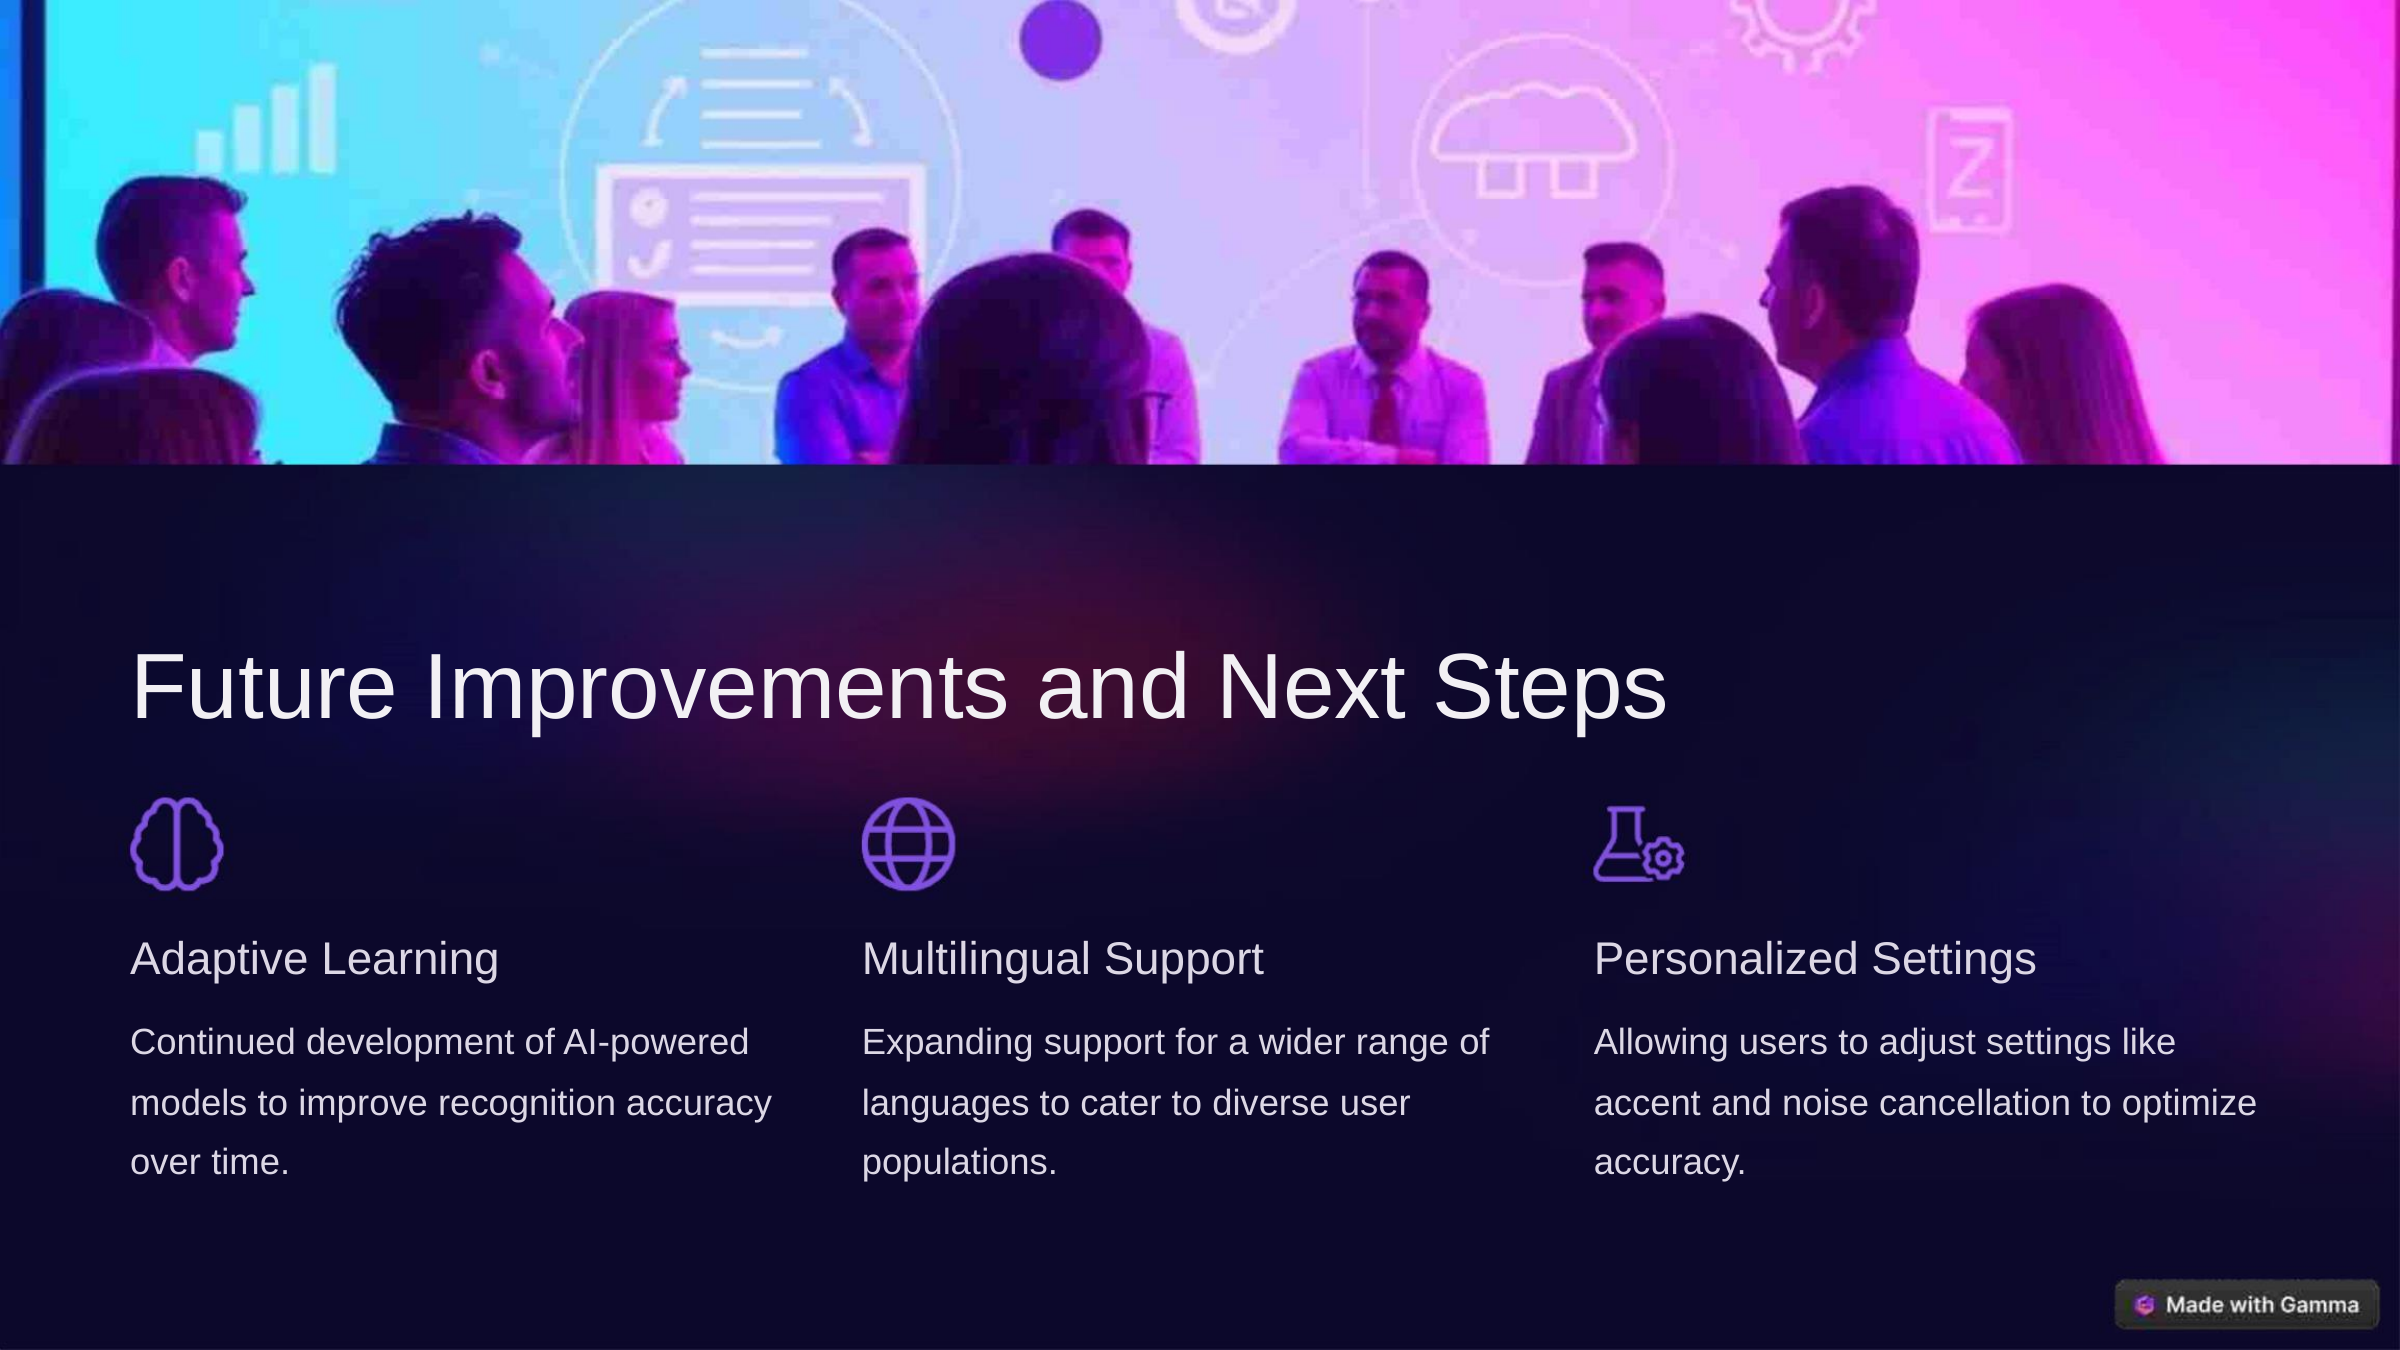

Future Improvements and Next Steps
Adaptive Learning
Multilingual Support
Personalized Settings
Continued development of AI-powered
models to improve recognition accuracy
over time.
Expanding support for a wider range of
languages to cater to diverse user
populations.
Allowing users to adjust settings like
accent and noise cancellation to optimize
accuracy.